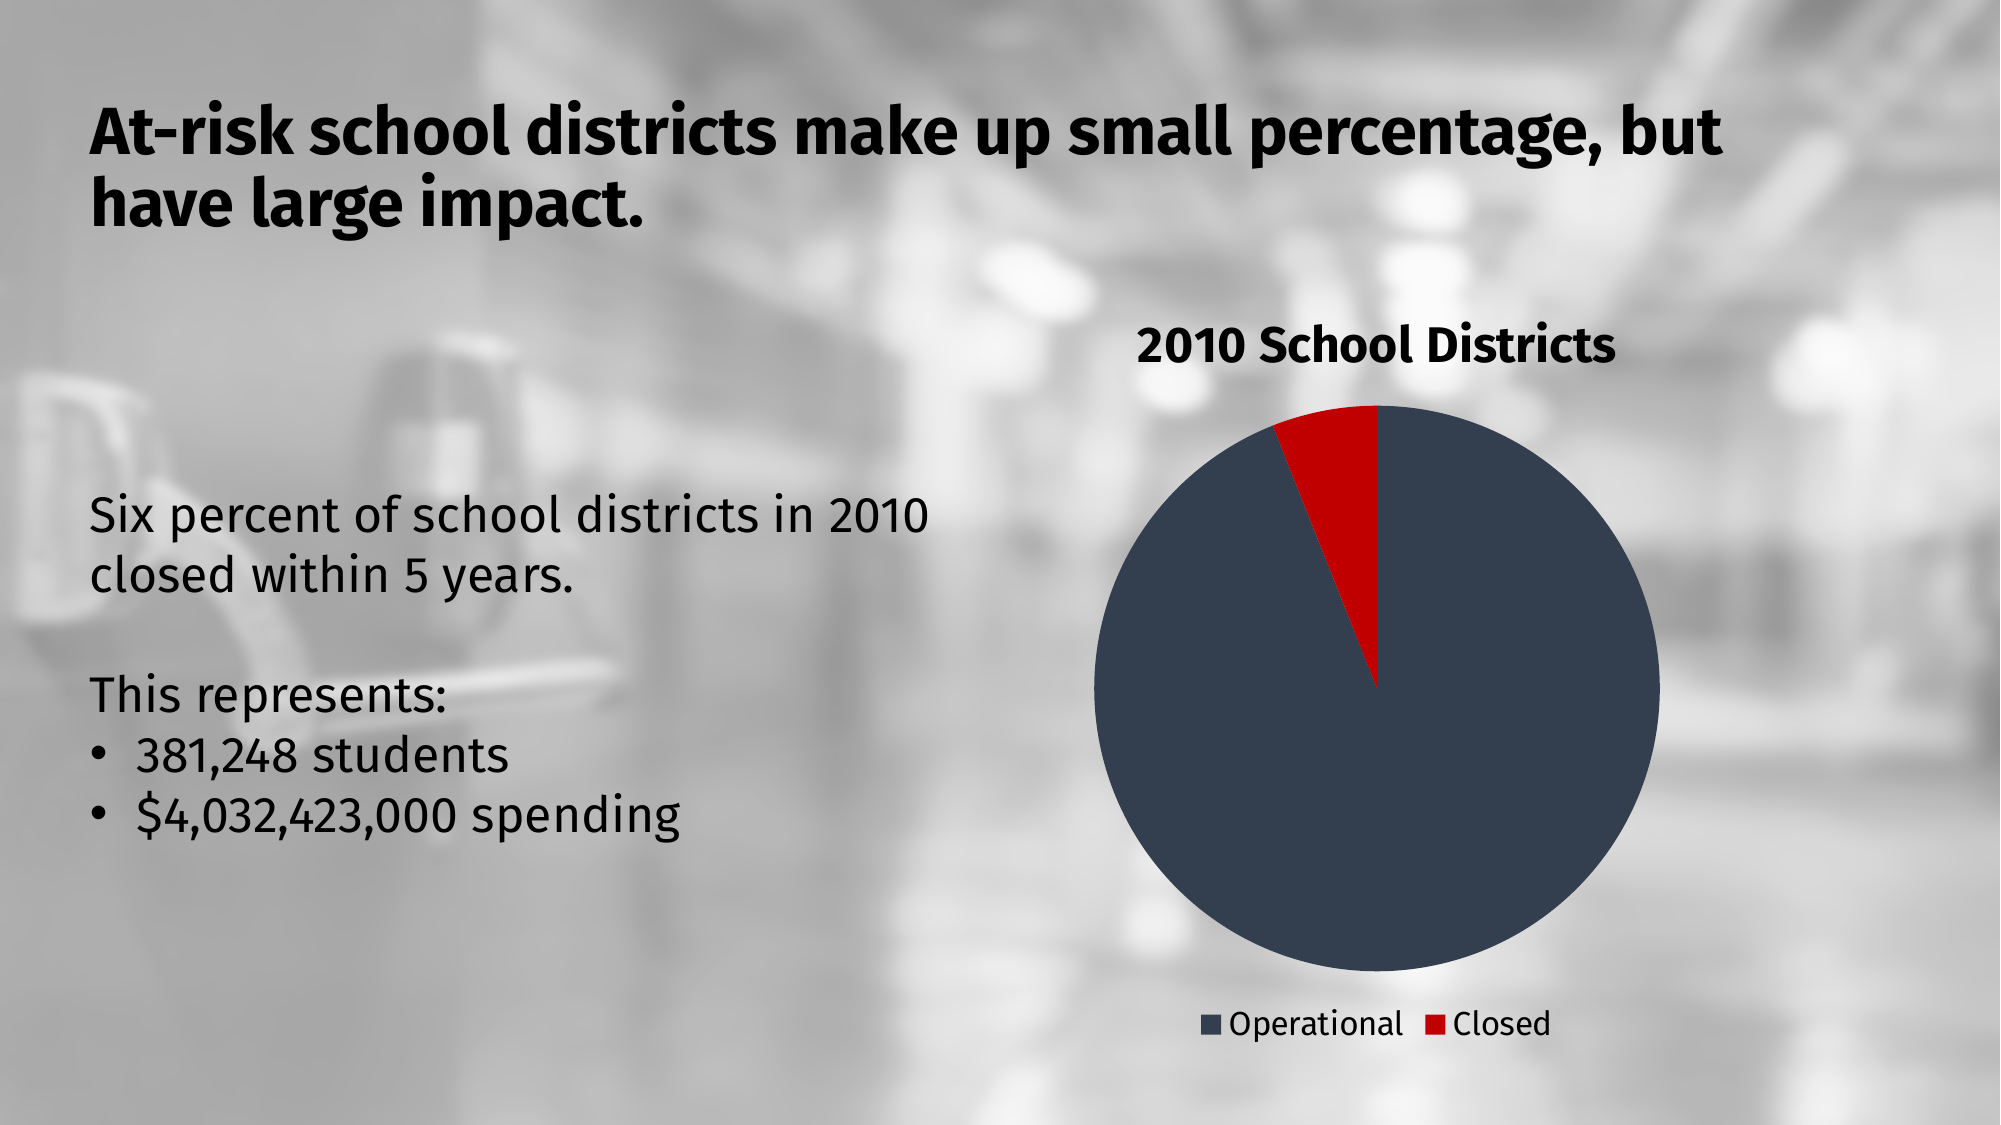

# At-risk school districts make up small percentage, but have large impact.

### Chart: 2010 School Districts

| Category | 2015 Status |
|---|---|
| Operational | 17355.0 |
| Closed | 1110.0 |
Six percent of school districts in 2010 closed within 5 years.

This represents:
381,248 students
$4,032,423,000 spending